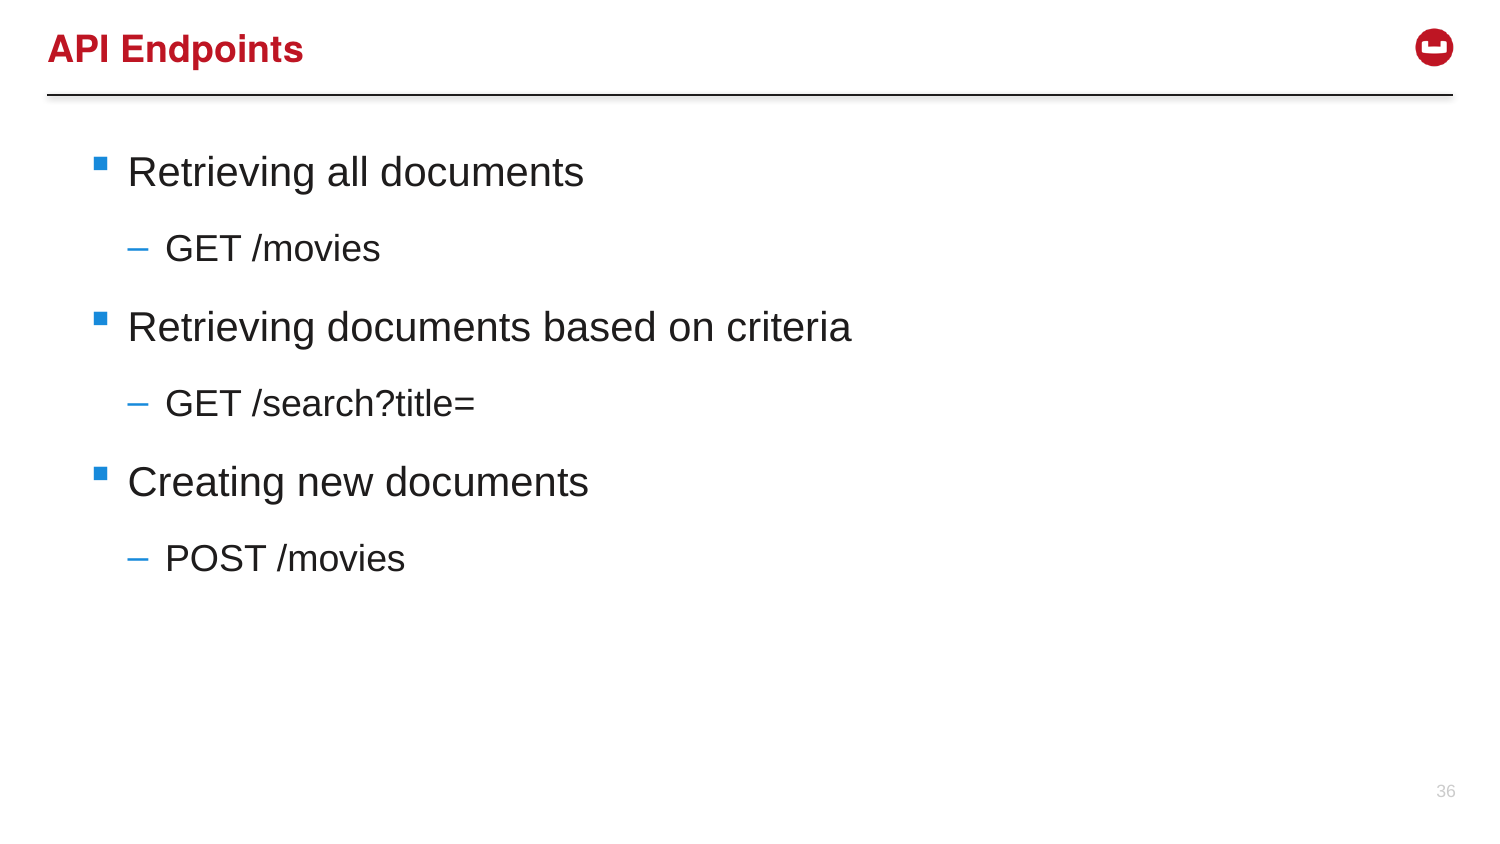

# API Endpoints
Retrieving all documents
GET /movies
Retrieving documents based on criteria
GET /search?title=
Creating new documents
POST /movies